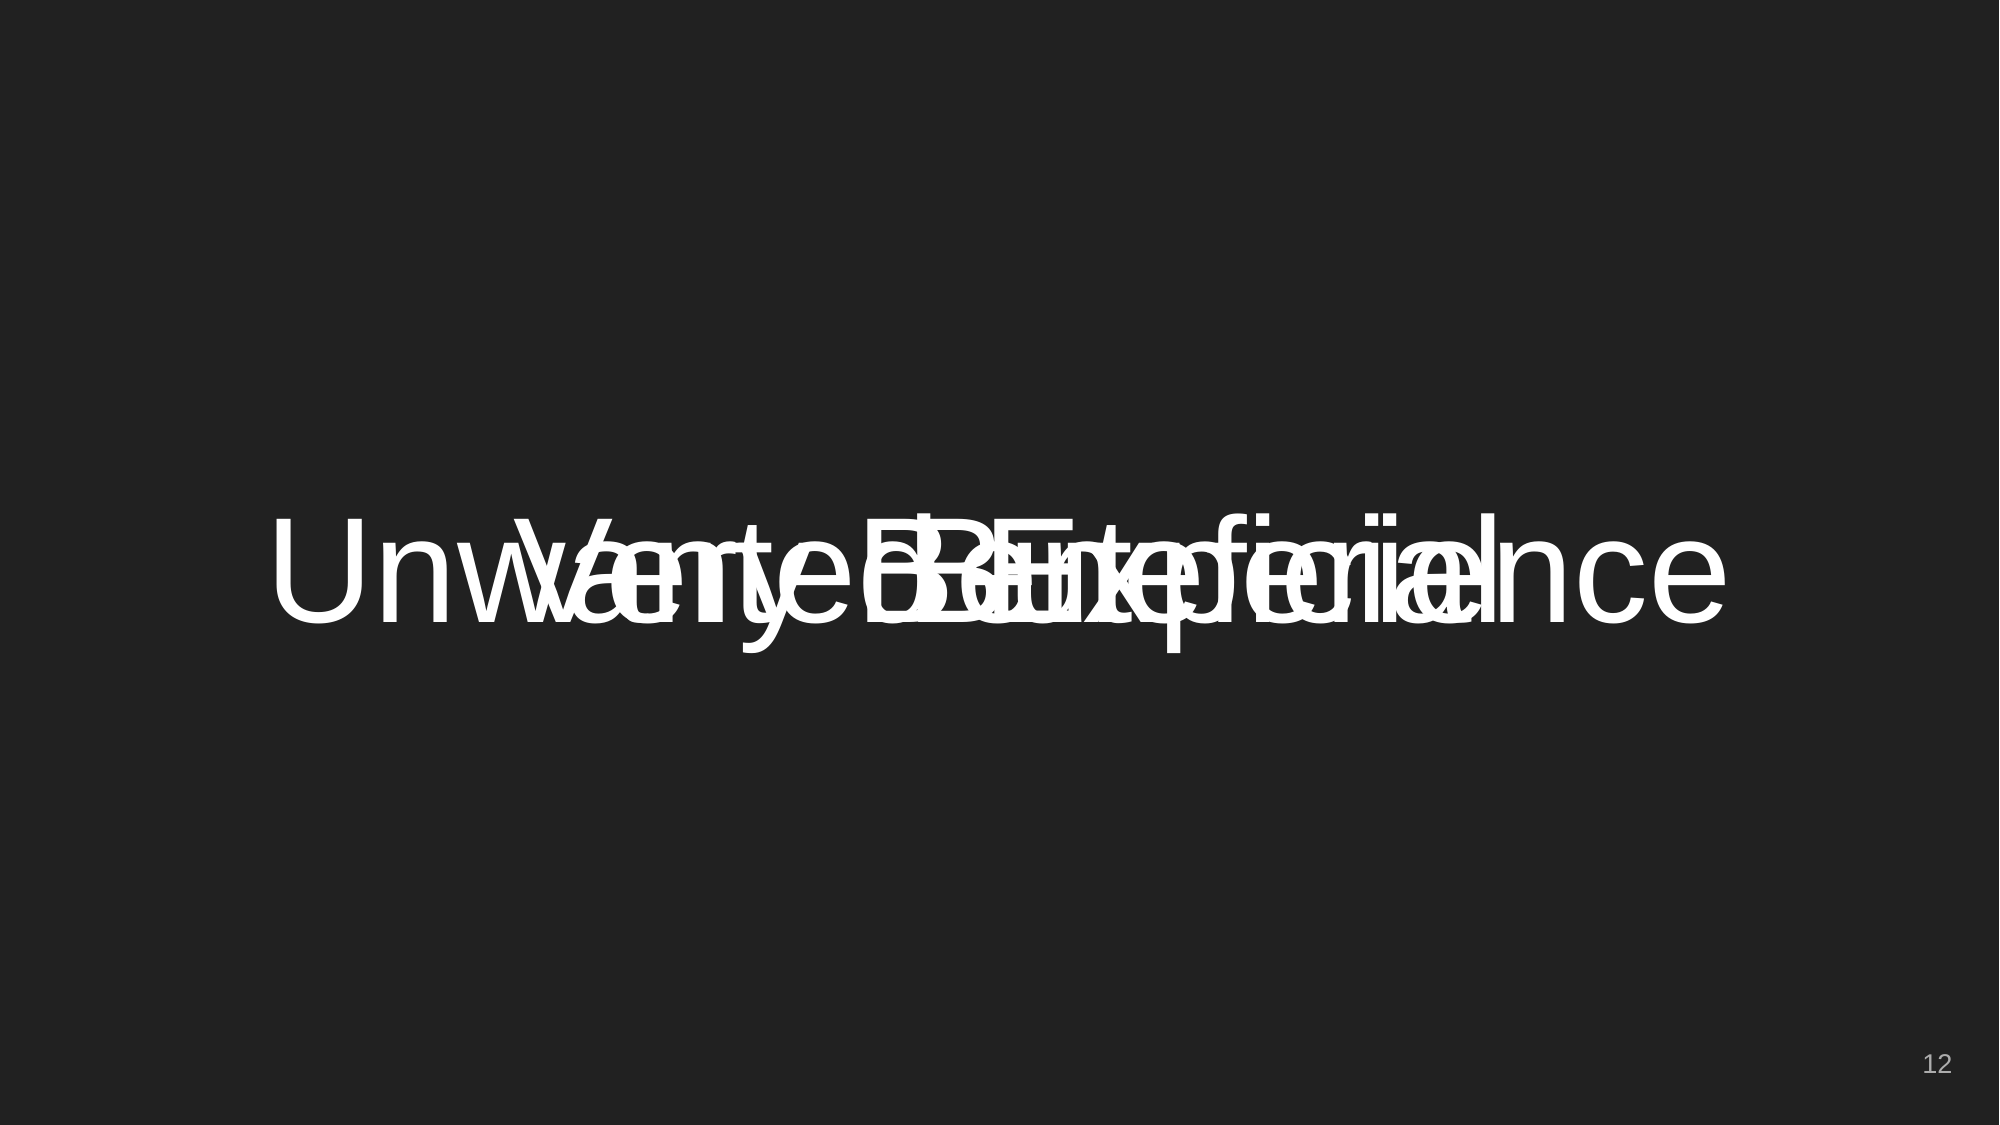

# Unwanted Experience
Very Beneficial
But
12